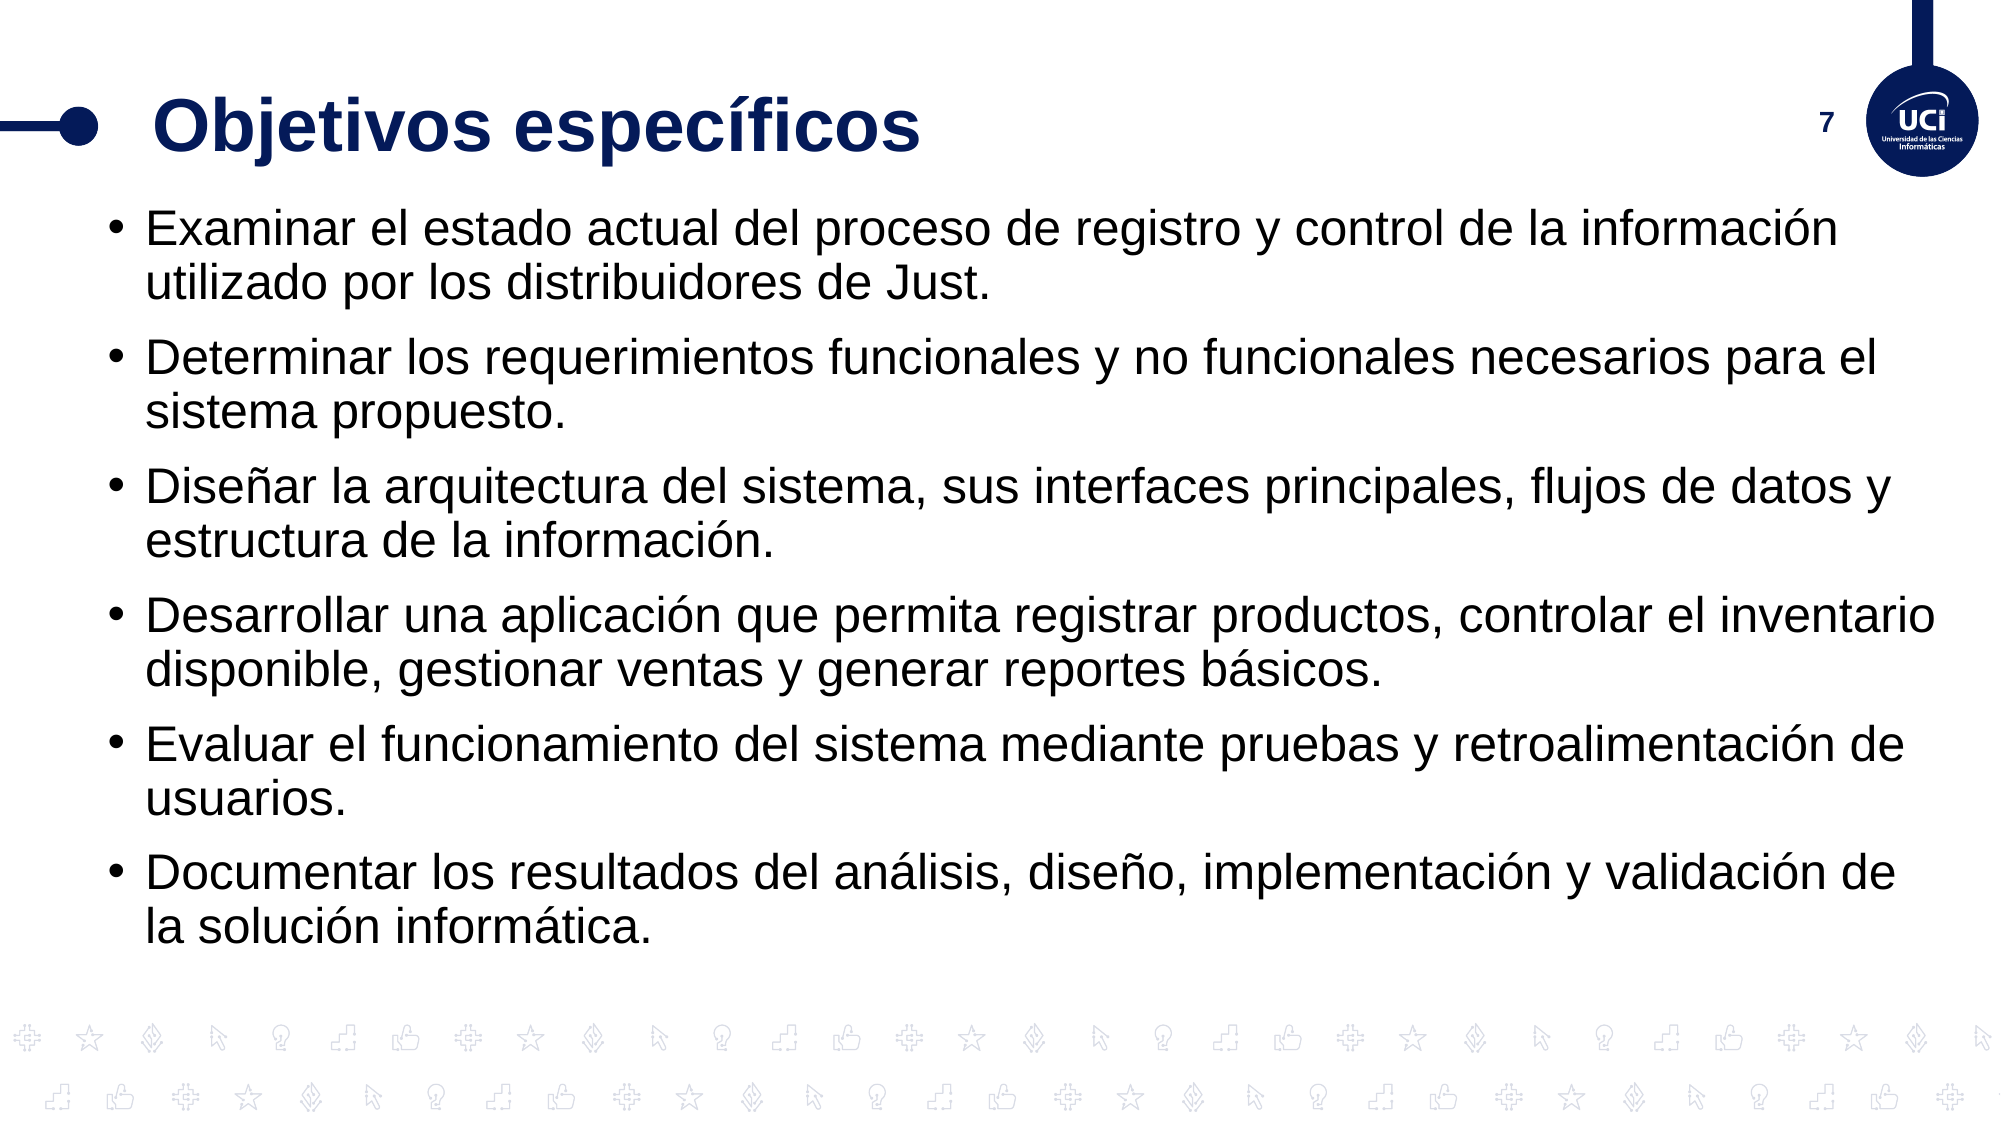

# Objetivos específicos
Examinar el estado actual del proceso de registro y control de la información utilizado por los distribuidores de Just.
Determinar los requerimientos funcionales y no funcionales necesarios para el sistema propuesto.
Diseñar la arquitectura del sistema, sus interfaces principales, flujos de datos y estructura de la información.
Desarrollar una aplicación que permita registrar productos, controlar el inventario disponible, gestionar ventas y generar reportes básicos.
Evaluar el funcionamiento del sistema mediante pruebas y retroalimentación de usuarios.
Documentar los resultados del análisis, diseño, implementación y validación de la solución informática.